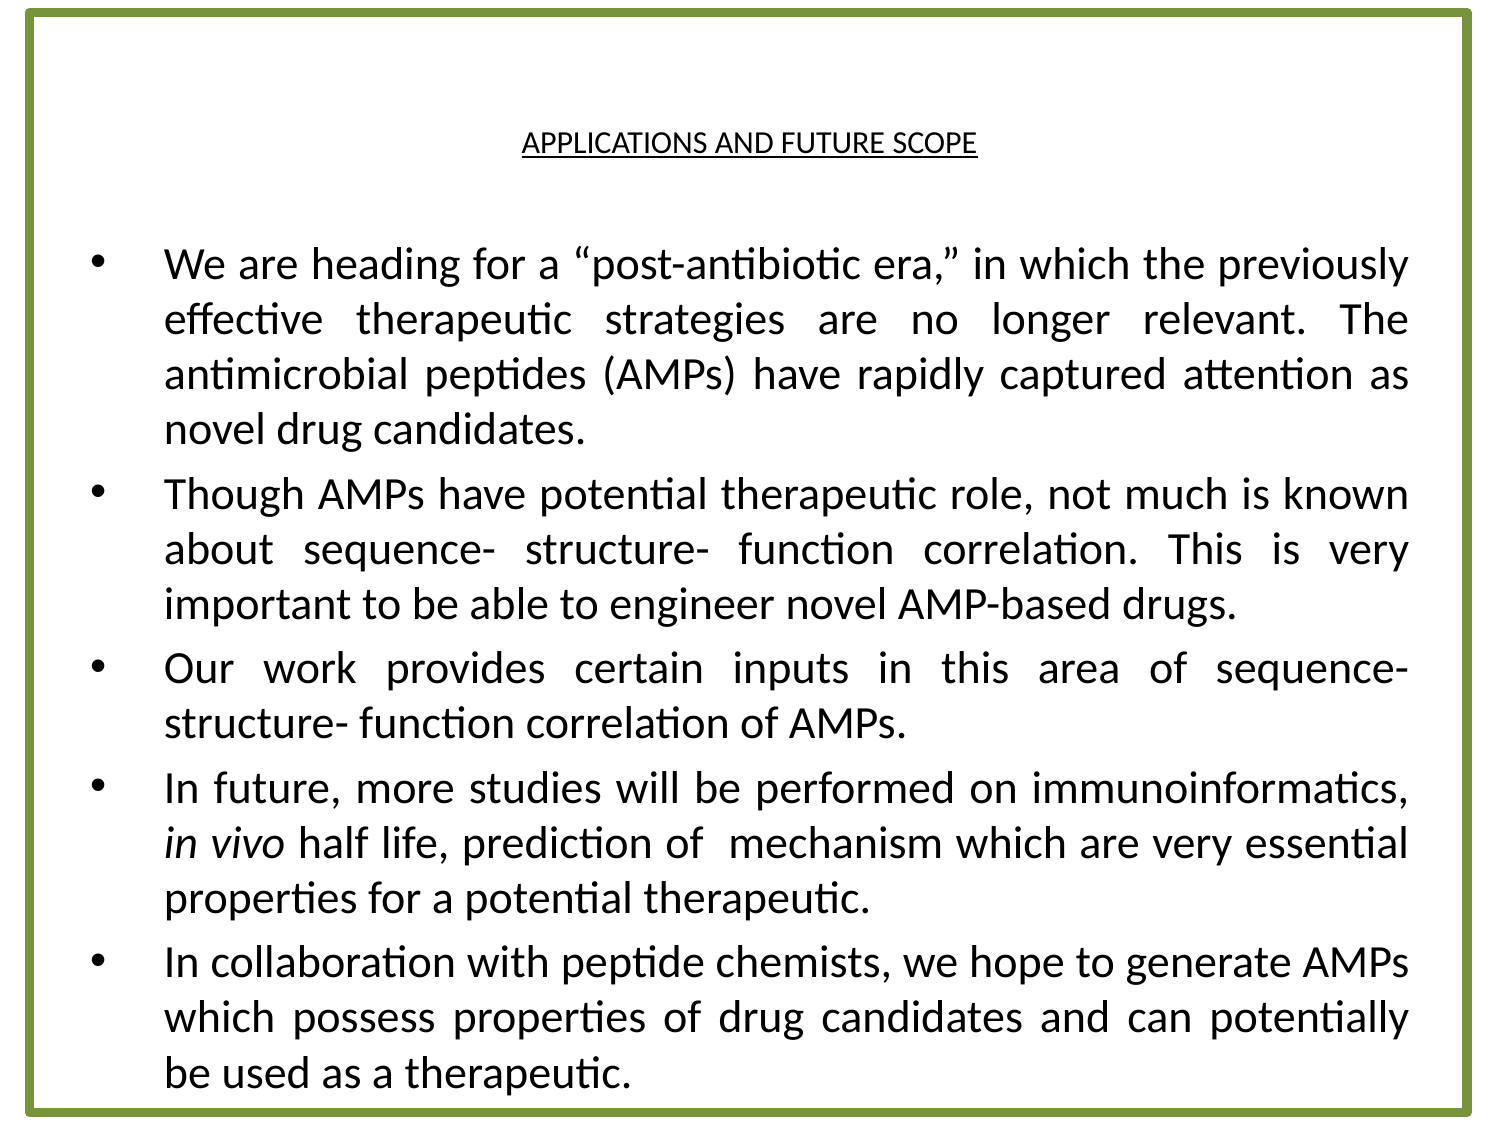

# APPLICATIONS AND FUTURE SCOPE
We are heading for a “post-antibiotic era,” in which the previously effective therapeutic strategies are no longer relevant. The antimicrobial peptides (AMPs) have rapidly captured attention as novel drug candidates.
Though AMPs have potential therapeutic role, not much is known about sequence- structure- function correlation. This is very important to be able to engineer novel AMP-based drugs.
Our work provides certain inputs in this area of sequence- structure- function correlation of AMPs.
In future, more studies will be performed on immunoinformatics, in vivo half life, prediction of  mechanism which are very essential properties for a potential therapeutic.
In collaboration with peptide chemists, we hope to generate AMPs which possess properties of drug candidates and can potentially be used as a therapeutic.